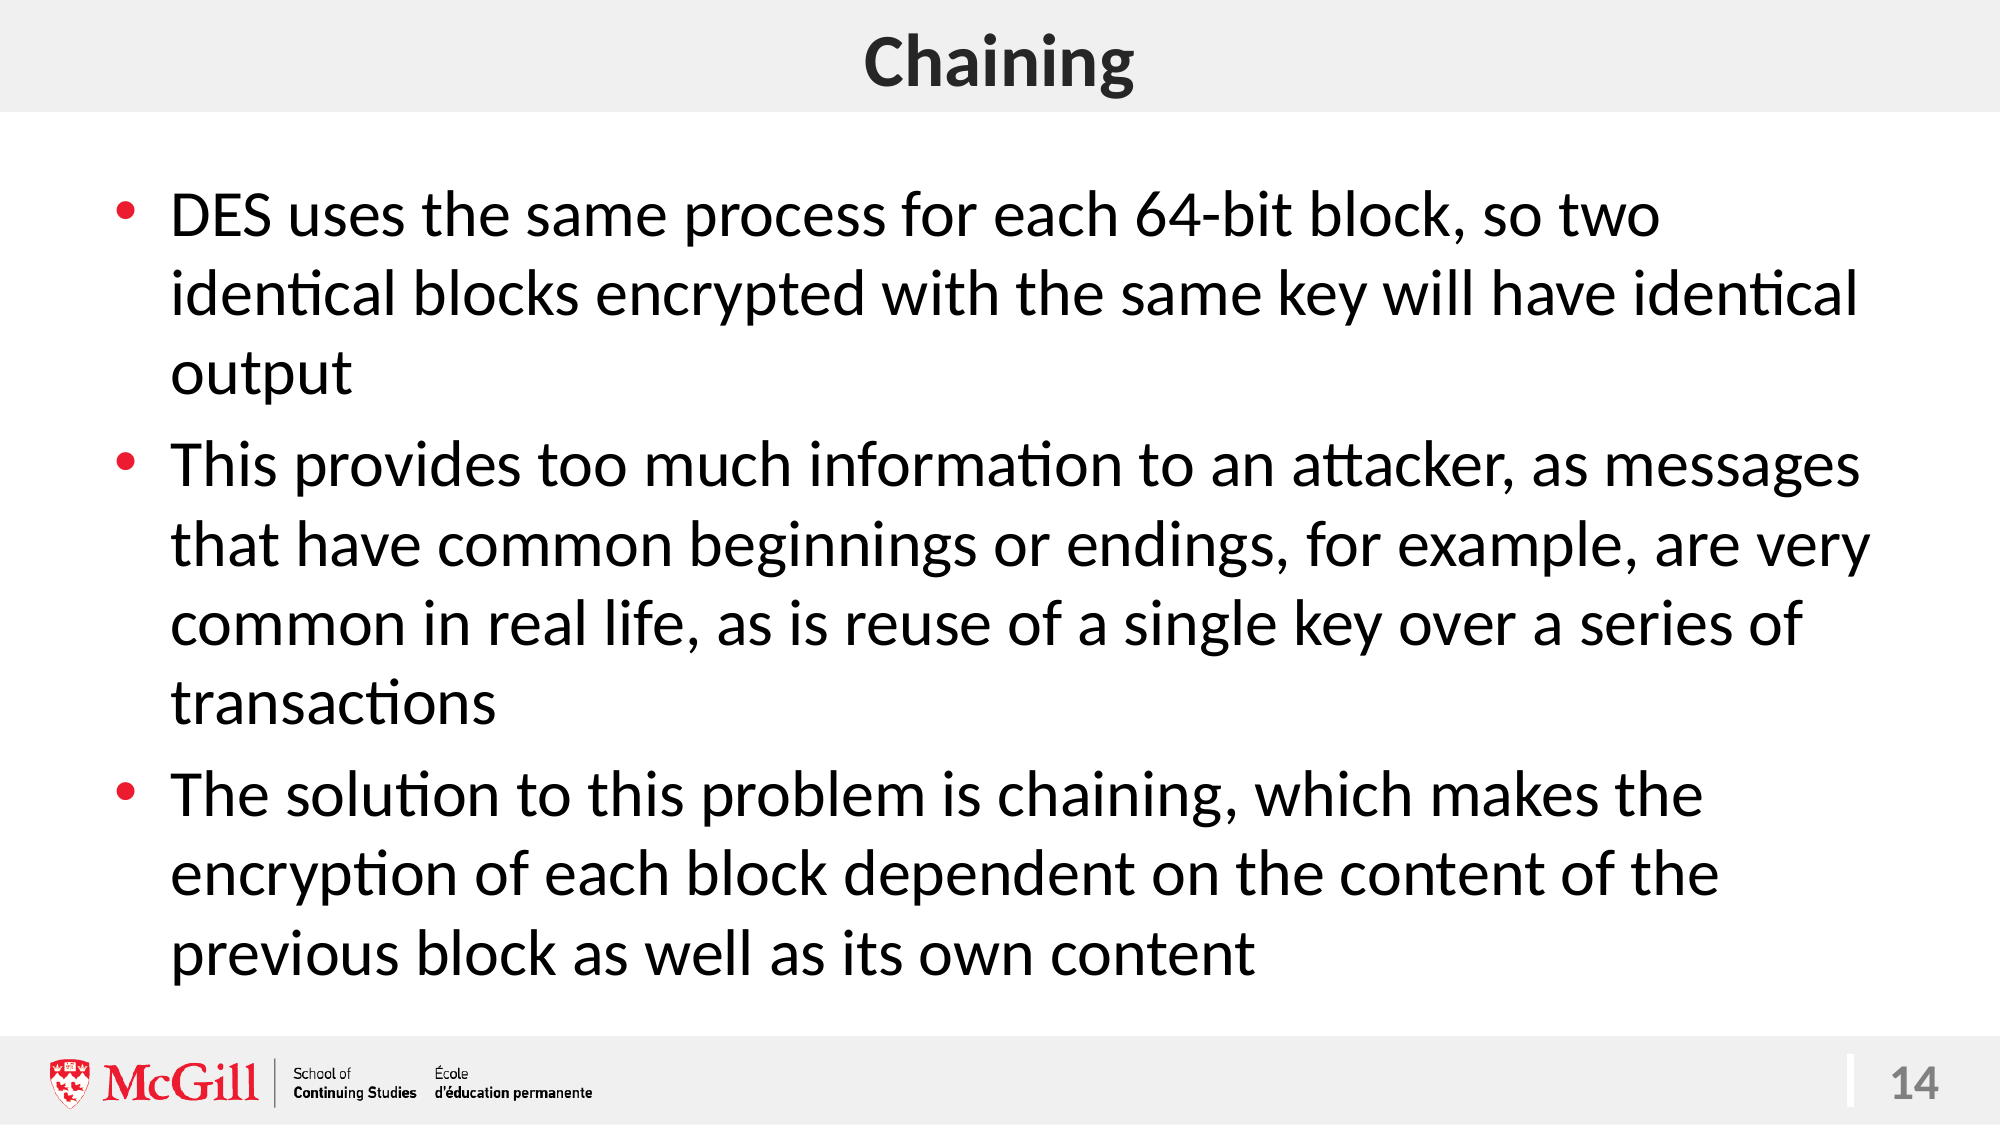

# Chaining
14
DES uses the same process for each 64-bit block, so two identical blocks encrypted with the same key will have identical output
This provides too much information to an attacker, as messages that have common beginnings or endings, for example, are very common in real life, as is reuse of a single key over a series of transactions
The solution to this problem is chaining, which makes the encryption of each block dependent on the content of the previous block as well as its own content